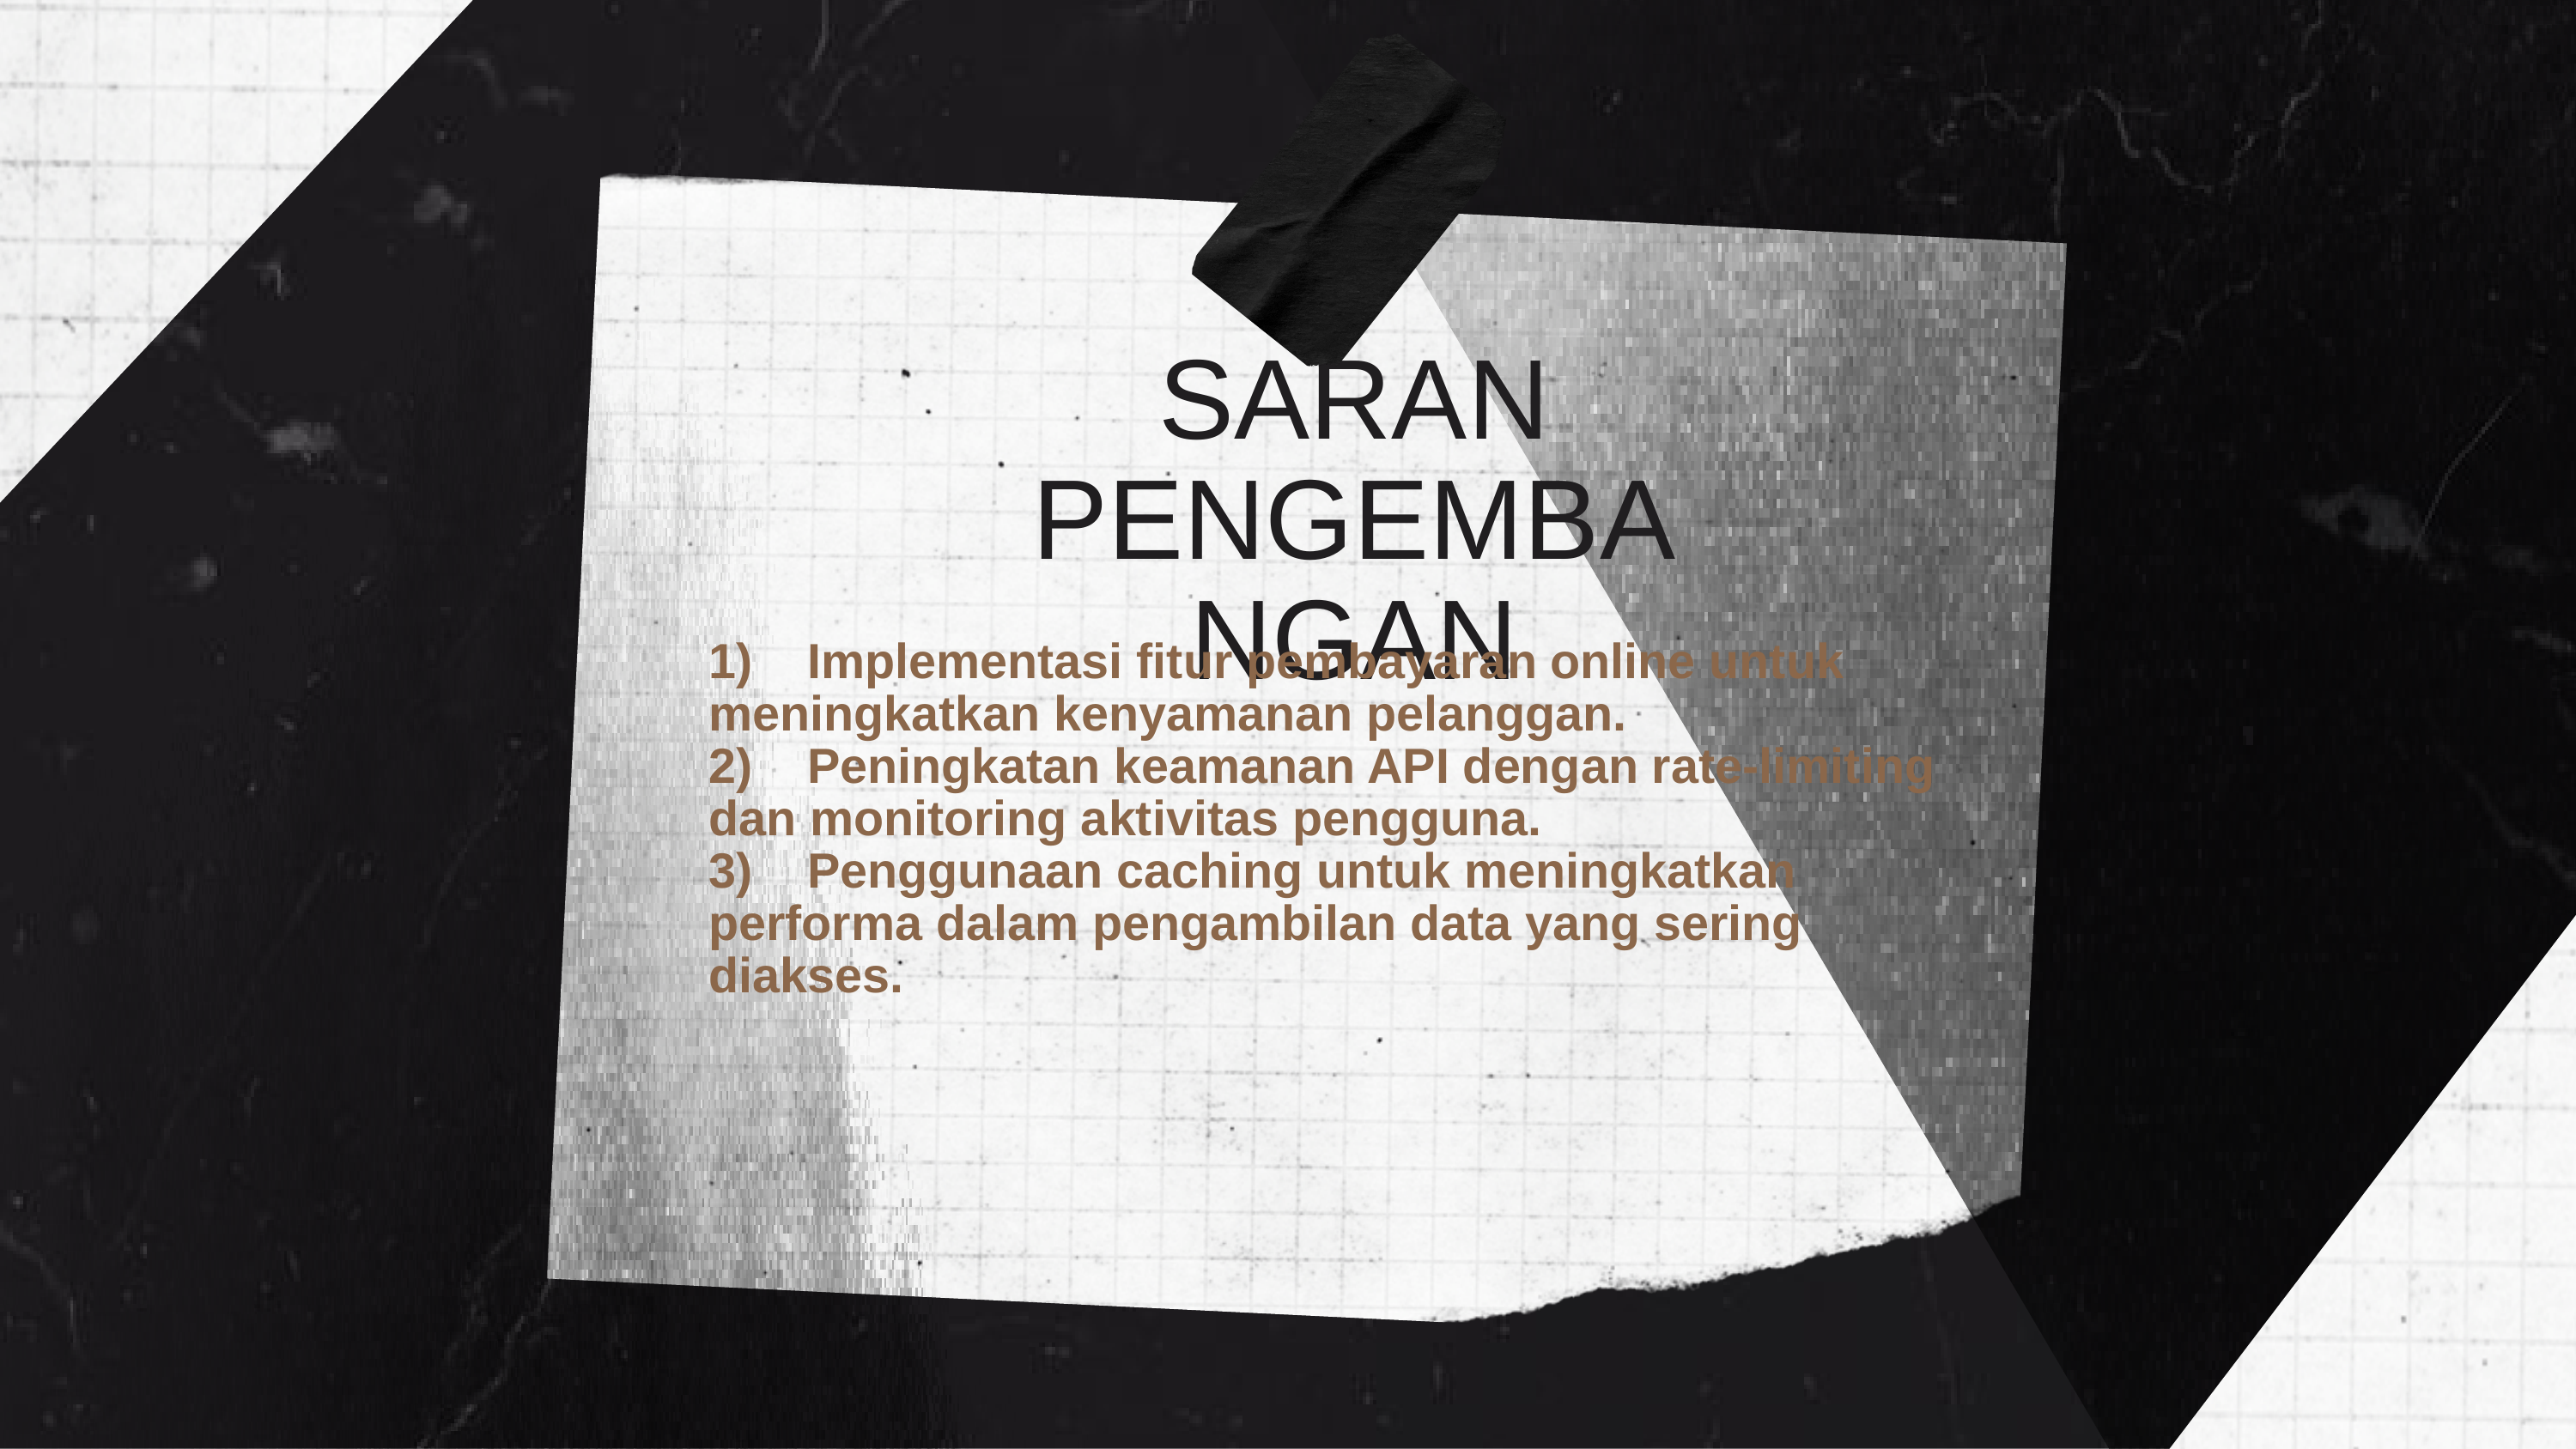

SARAN PENGEMBANGAN
1)    Implementasi fitur pembayaran online untuk meningkatkan kenyamanan pelanggan.
2)    Peningkatan keamanan API dengan rate-limiting dan monitoring aktivitas pengguna.
3)    Penggunaan caching untuk meningkatkan performa dalam pengambilan data yang sering diakses.